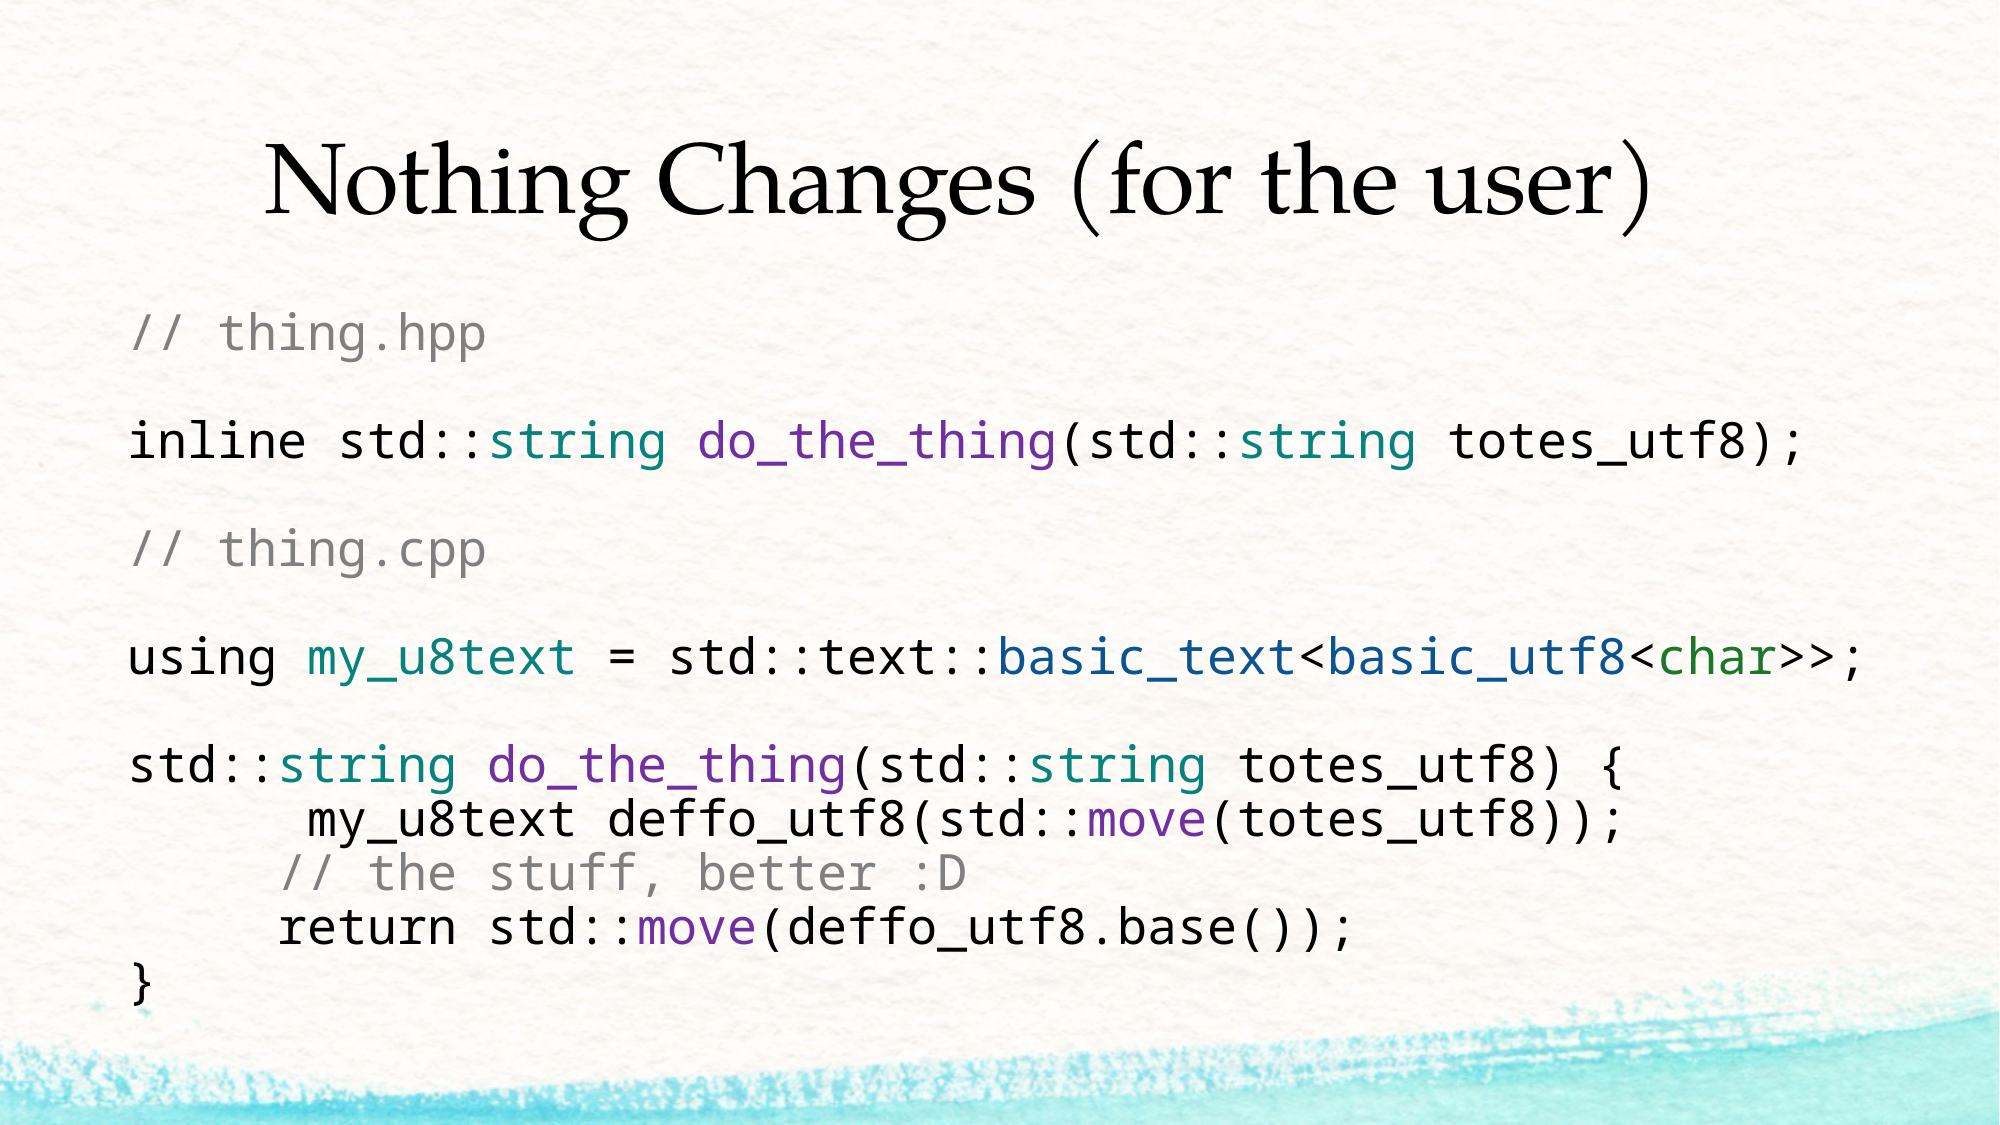

# Nothing Changes (for the user)
// thing.hpp
inline std::string do_the_thing(std::string totes_utf8);
// thing.cpp
using my_u8text = std::text::basic_text<basic_utf8<char>>;
std::string do_the_thing(std::string totes_utf8) {
	 my_u8text deffo_utf8(std::move(totes_utf8));
	// the stuff, better :D
	return std::move(deffo_utf8.base());
}